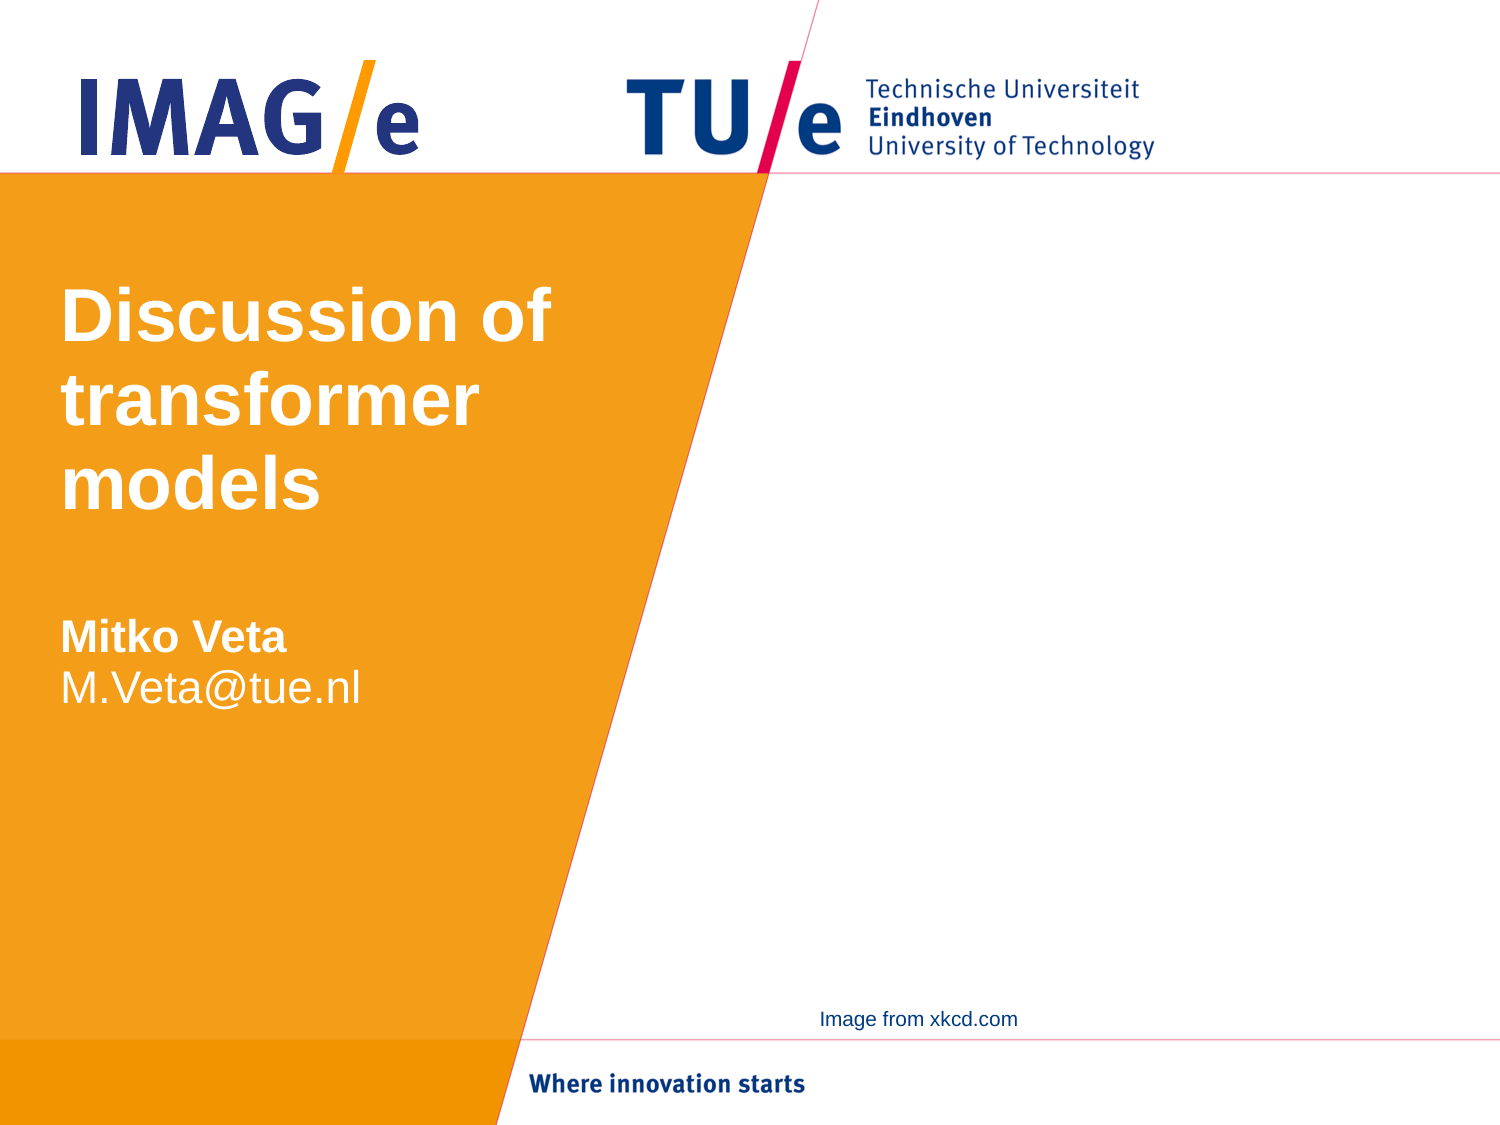

# Discussion of transformer models
Mitko Veta
M.Veta@tue.nl
Image from xkcd.com